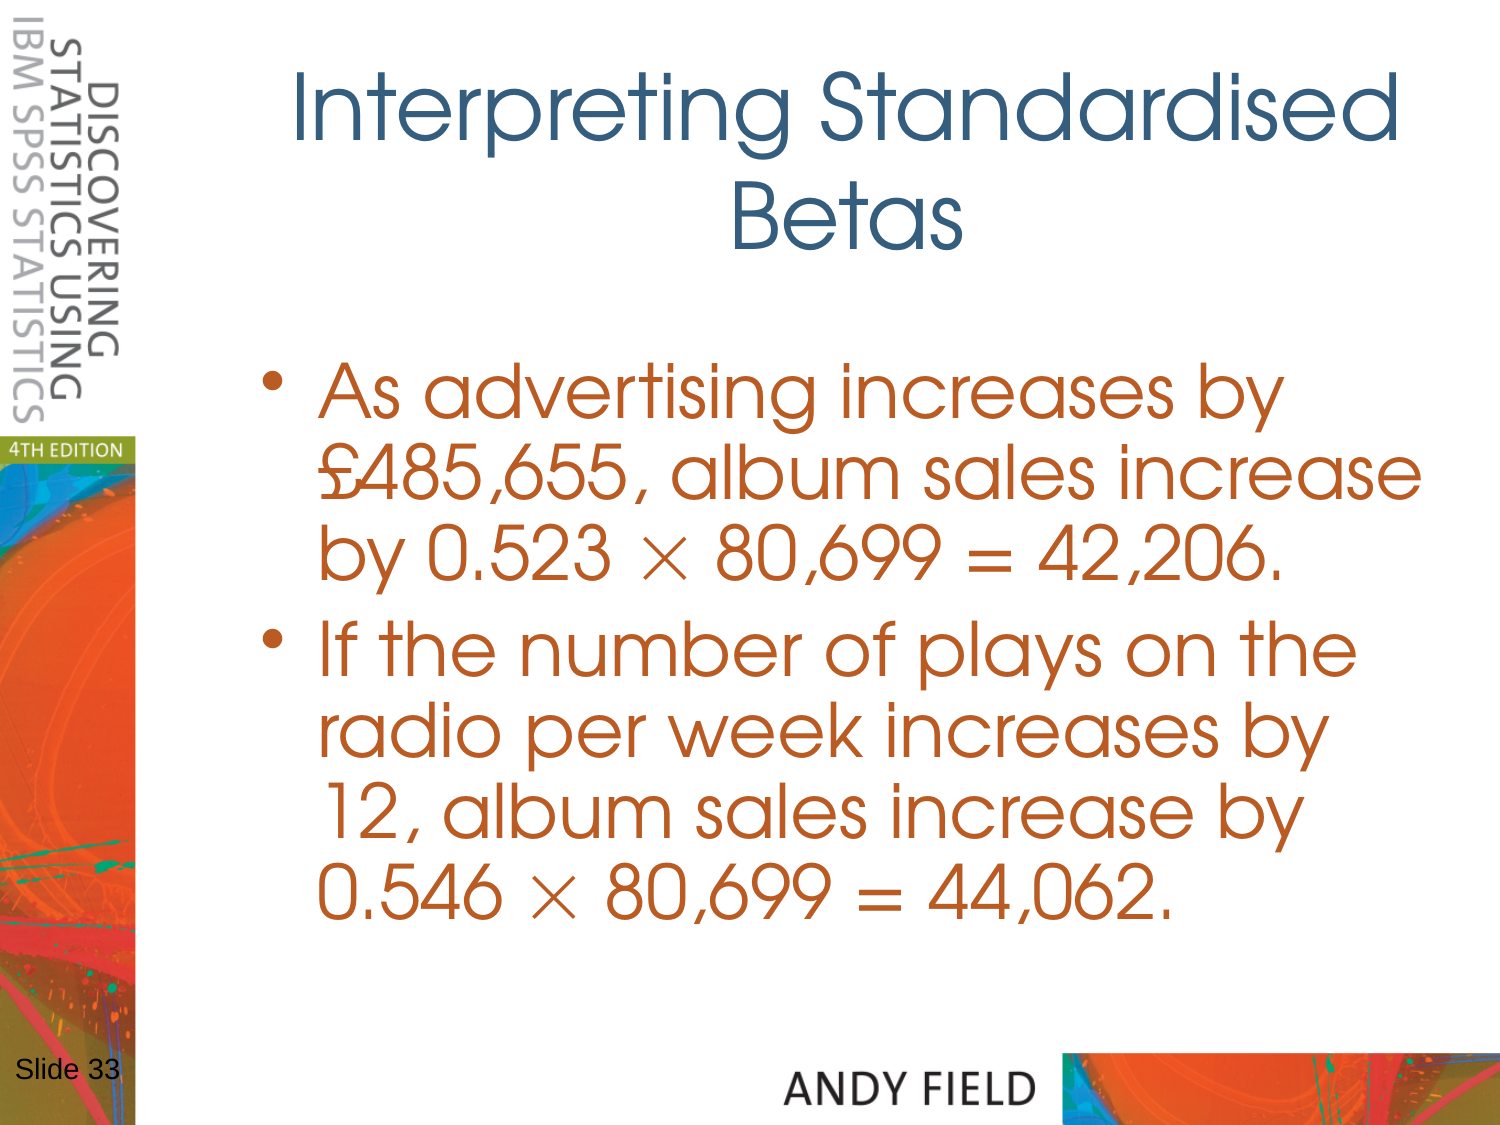

# Interpreting Standardised Betas
As advertising increases by £485,655, album sales increase by 0.523 × 80,699 = 42,206.
If the number of plays on the radio per week increases by 12, album sales increase by 0.546 × 80,699 = 44,062.
Slide 33